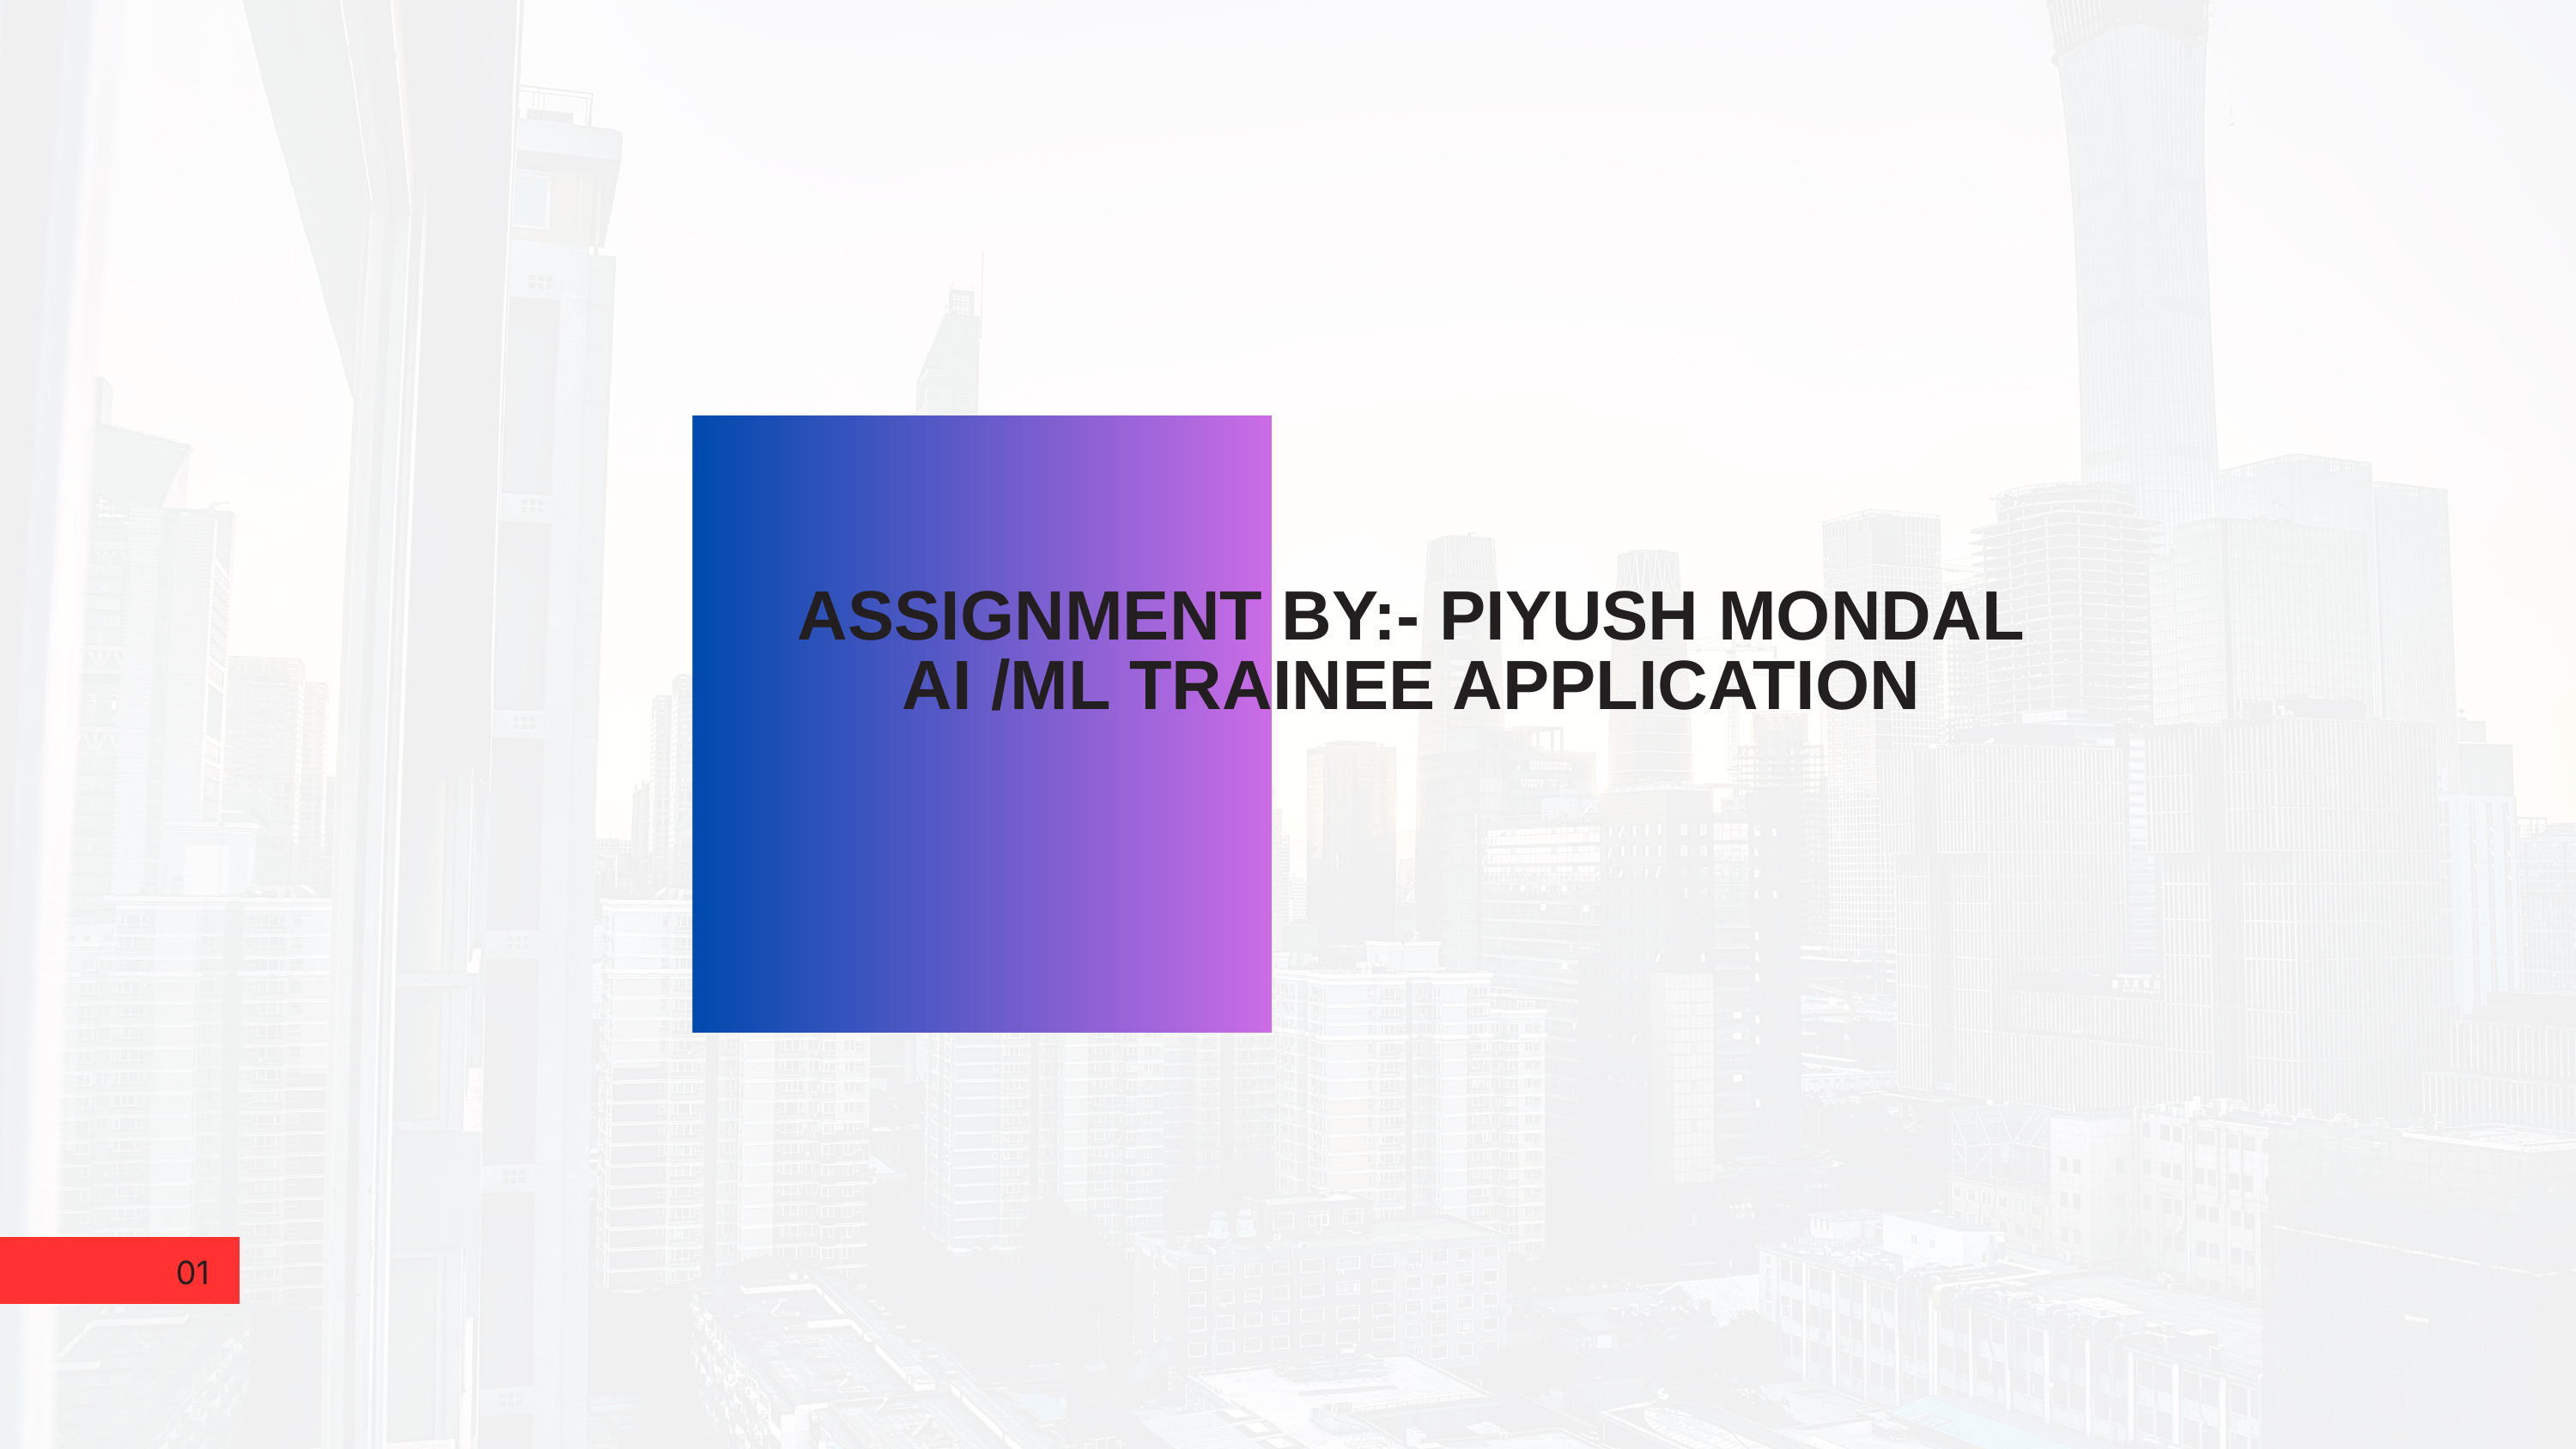

ASSIGNMENT BY:- PIYUSH MONDAL
AI /ML TRAINEE APPLICATION

01